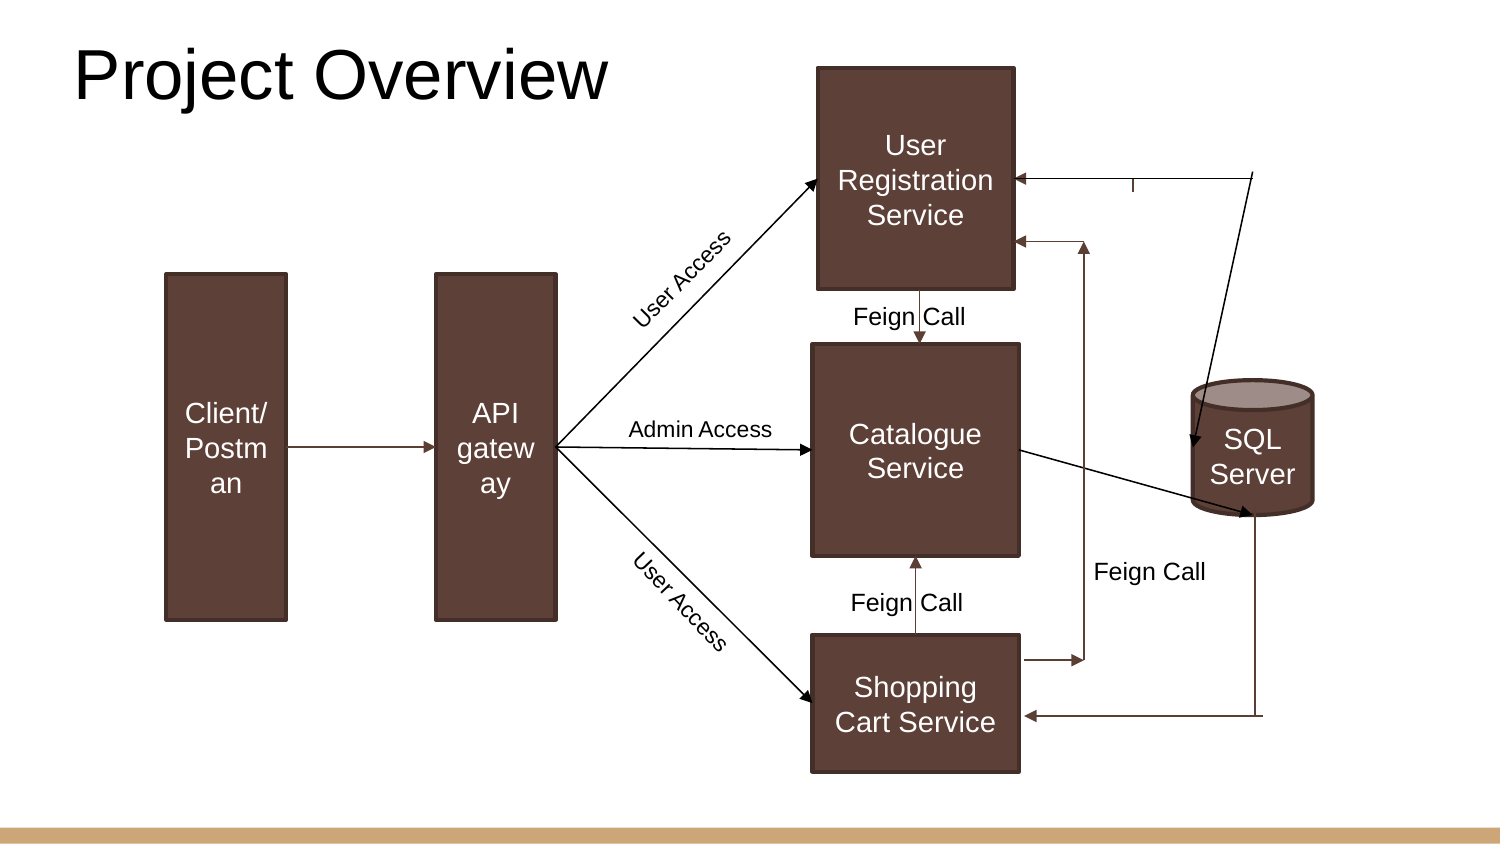

Project Overview
User Registration Service

User Access
Client/Postman
API gateway
Feign Call
Catalogue Service
SQL
Server
Admin Access
Feign Call
Feign Call
User Access
Shopping Cart Service